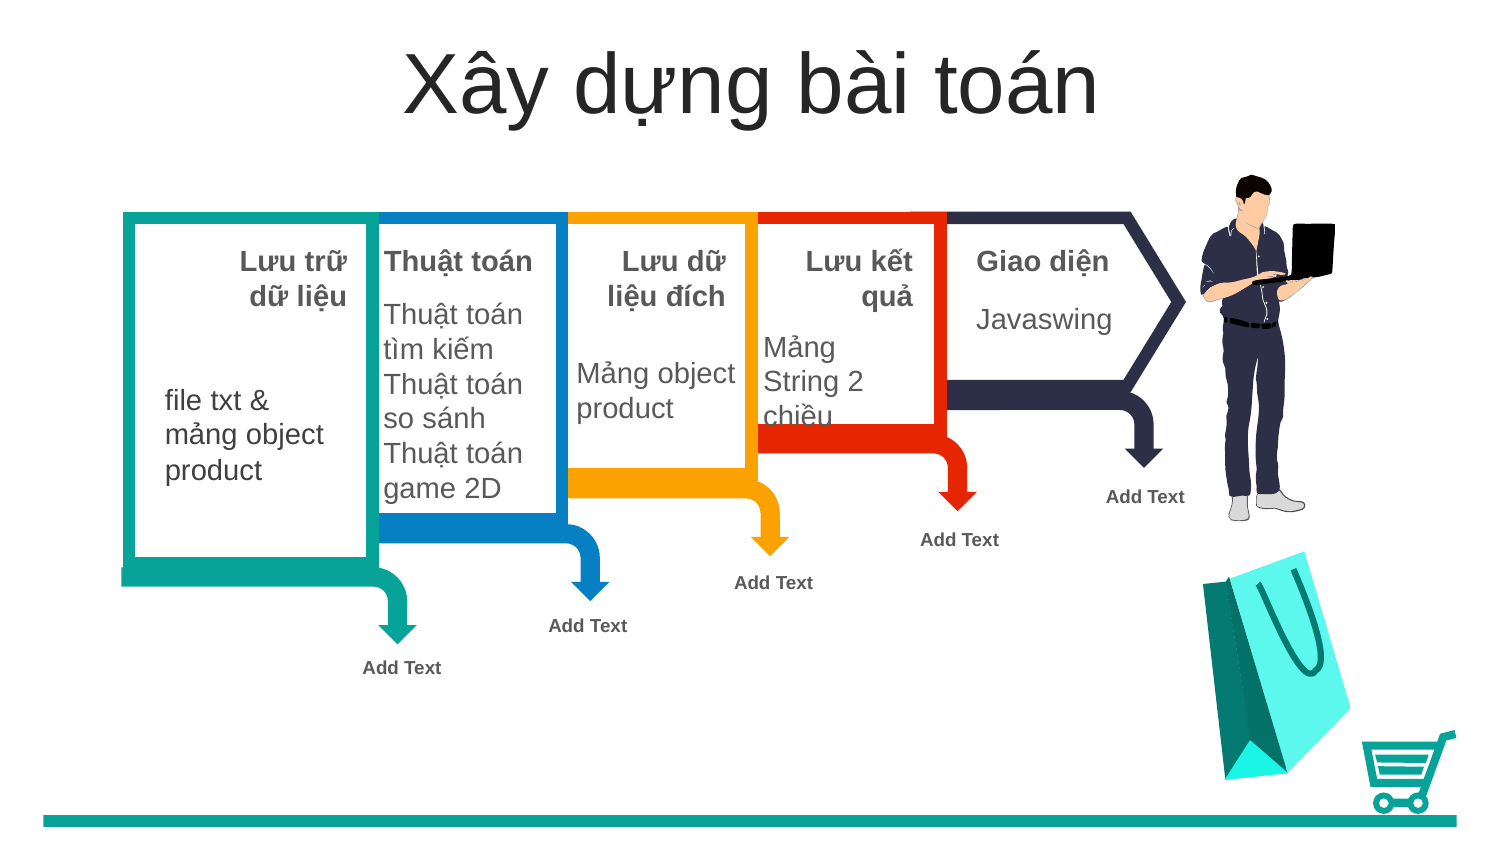

Xây dựng bài toán

Thuật toán
Thuật toán tìm kiếm
Thuật toán so sánh
Thuật toán game 2D
Lưu kết quả
Mảng String 2 chiều
Lưu trữ dữ liệu
file txt &
mảng object product
Lưu dữ liệu đích
Mảng object product
Giao diện
Javaswing

Add Text
Add Text

Add Text
Add Text
Add Text